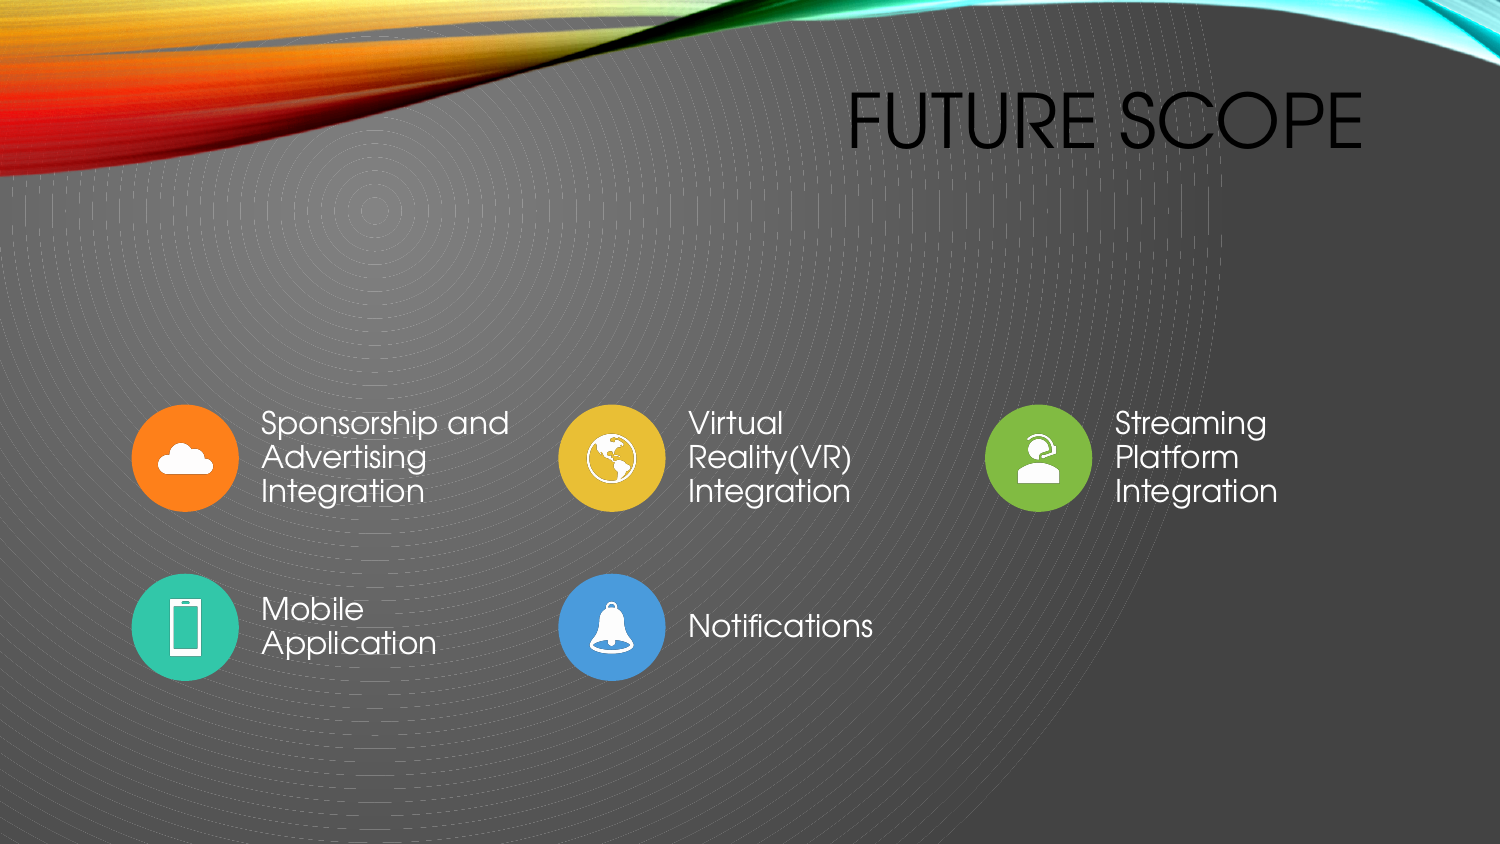

# Future Scope
Sponsorship and Advertising Integration
Virtual Reality(VR) Integration
Streaming Platform Integration
Mobile Application
Notifications